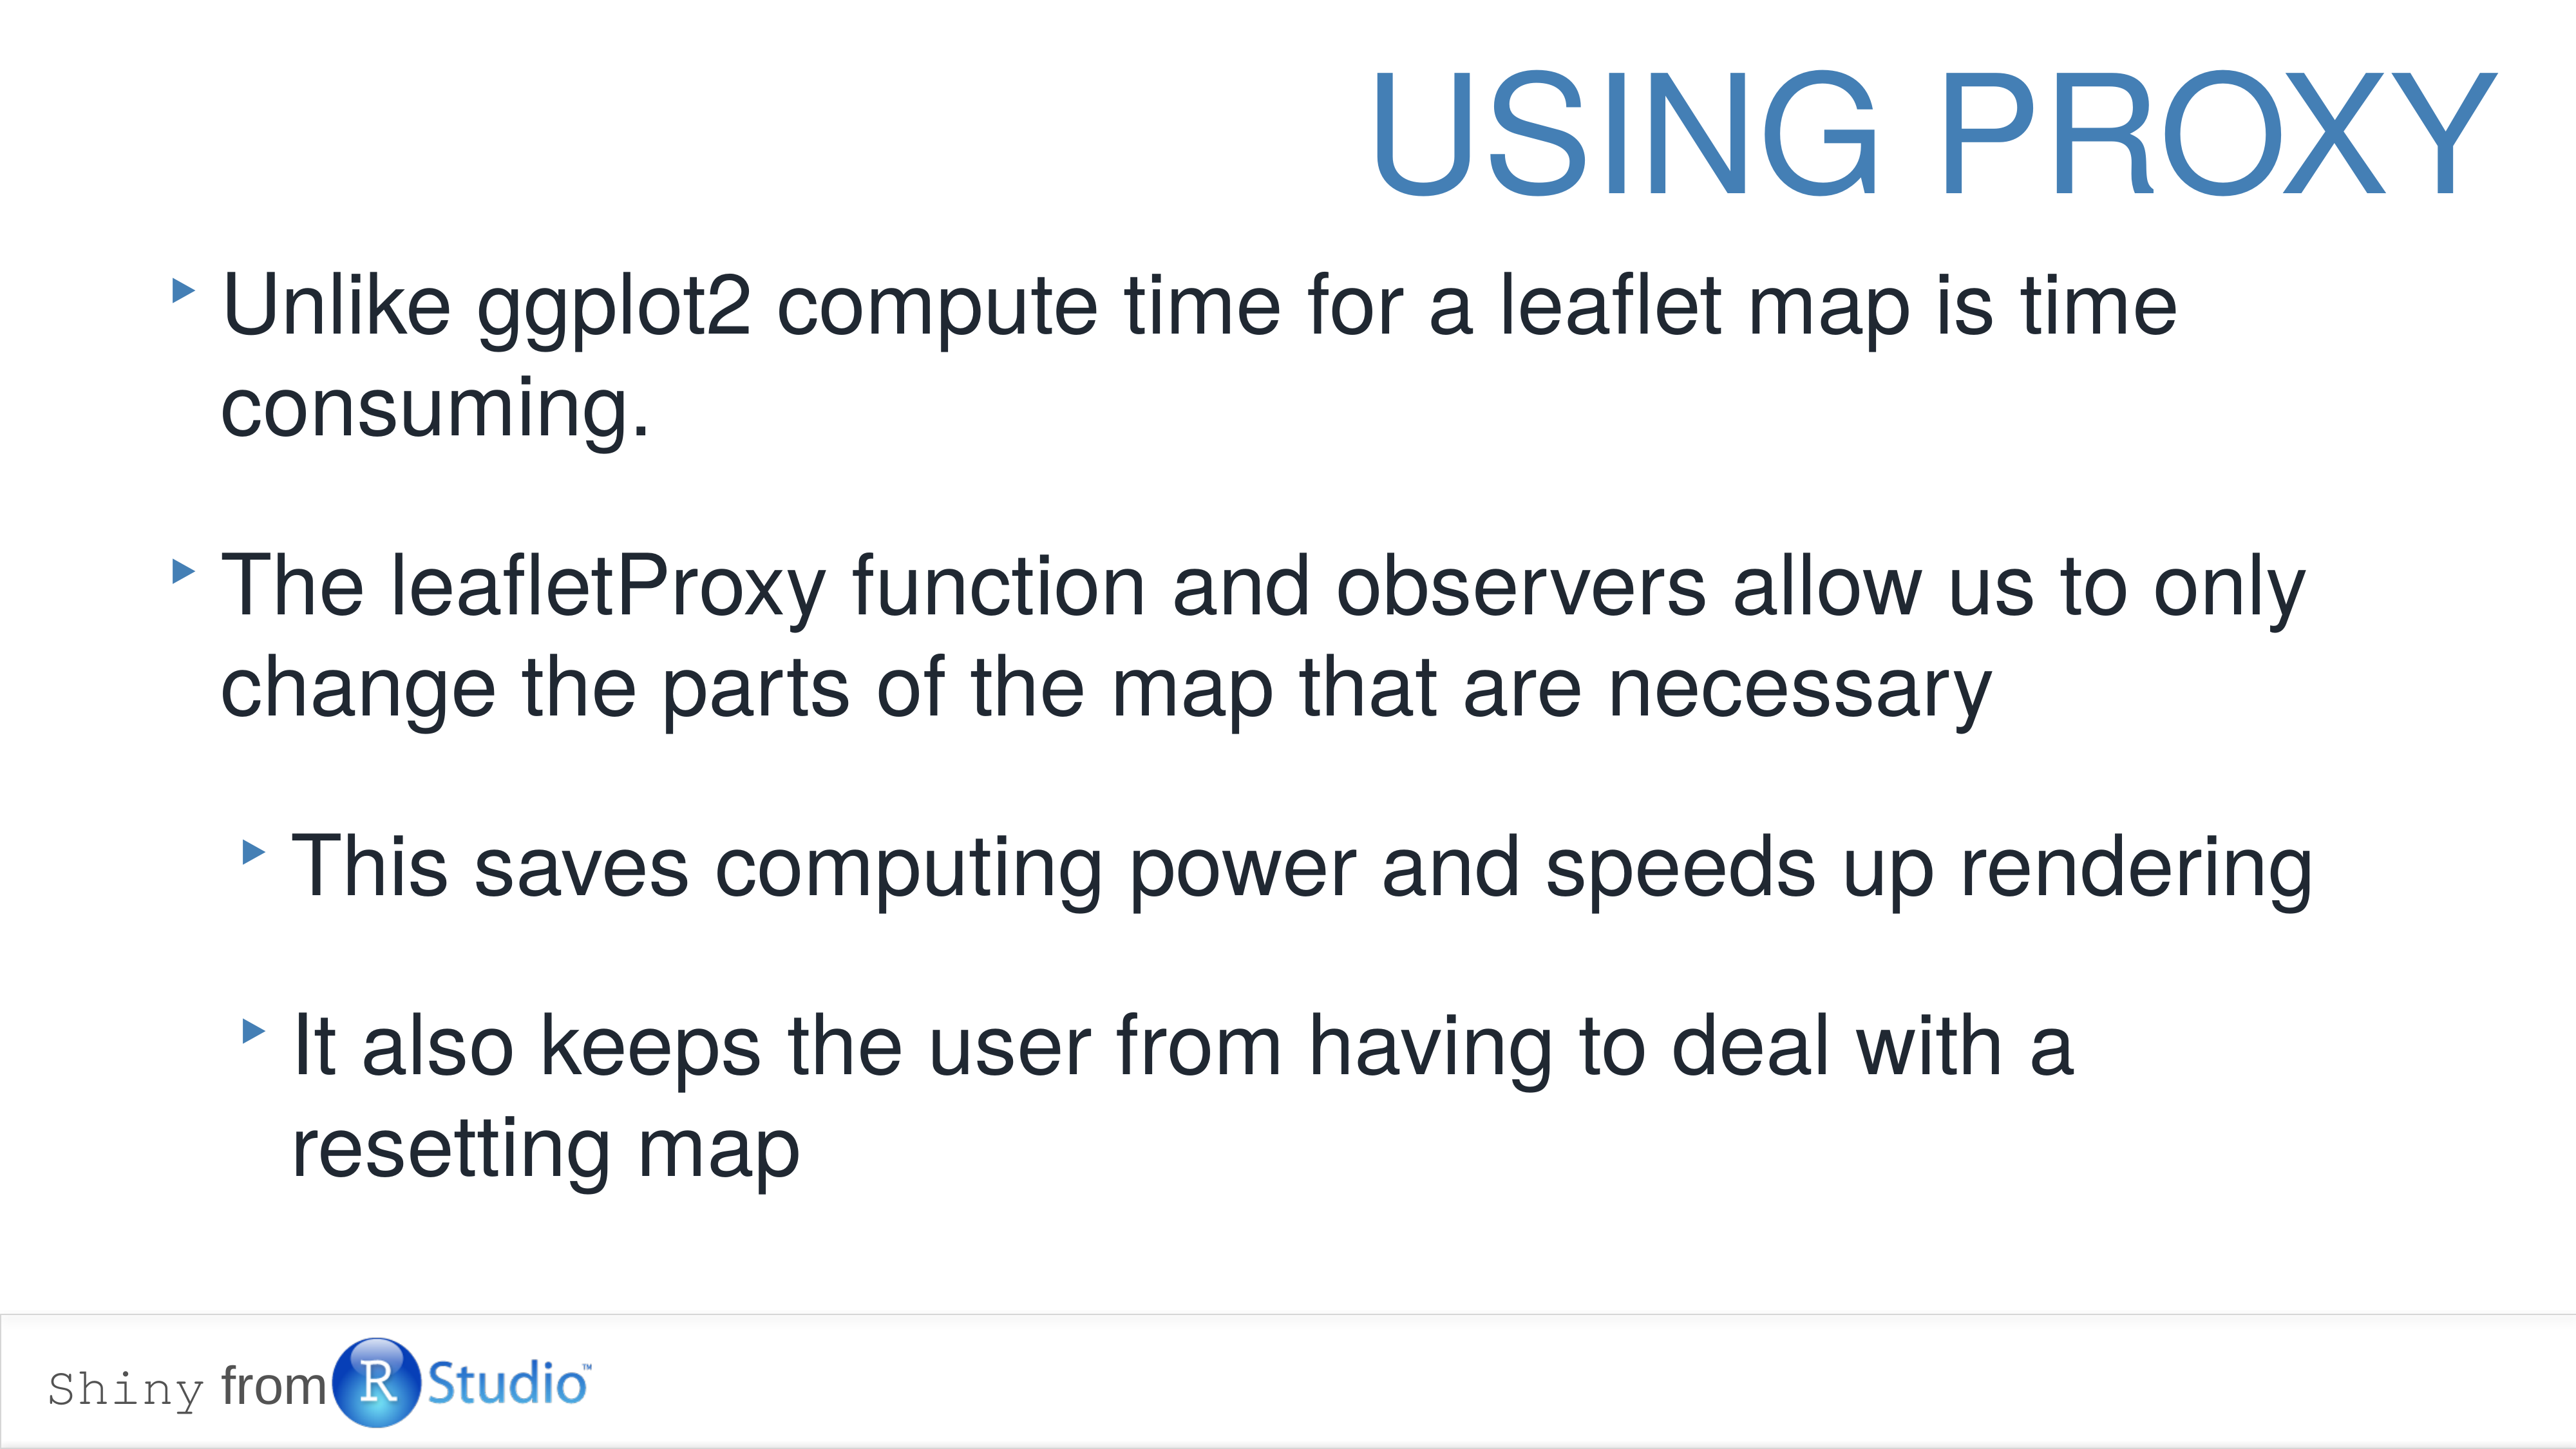

# Using proxy
Unlike ggplot2 compute time for a leaflet map is time consuming.
The leafletProxy function and observers allow us to only change the parts of the map that are necessary
This saves computing power and speeds up rendering
It also keeps the user from having to deal with a resetting map